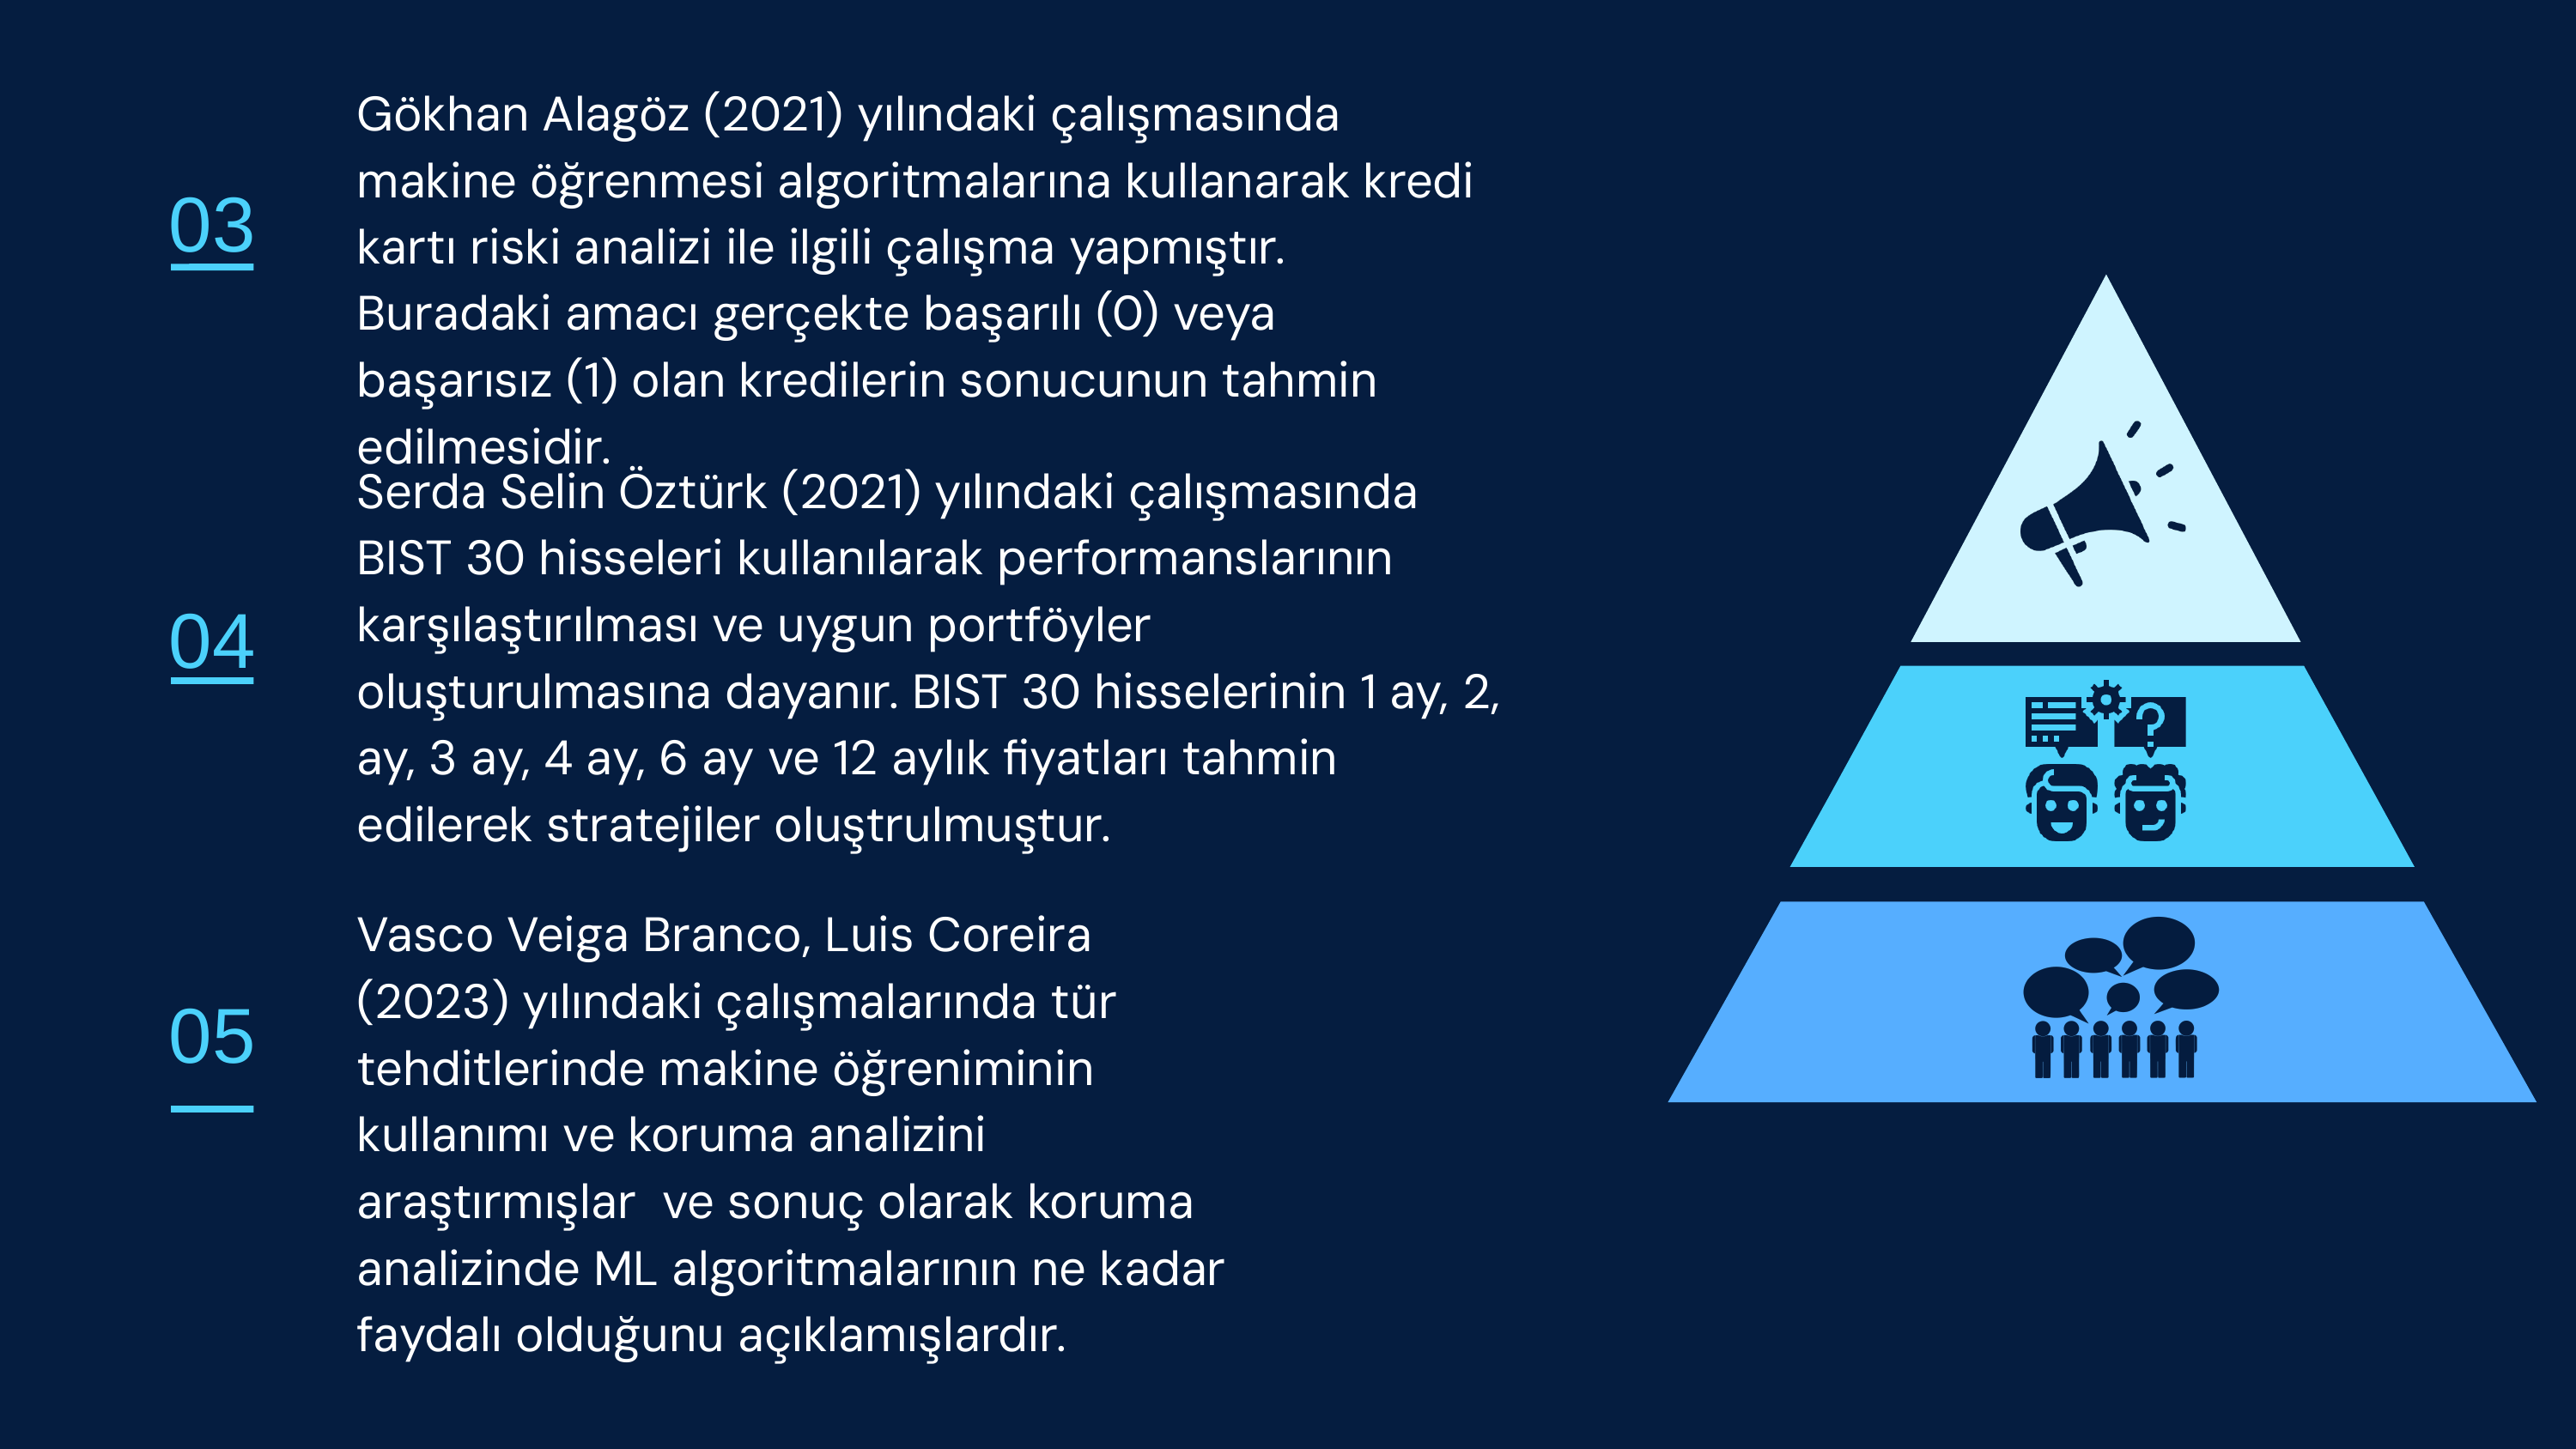

Gökhan Alagöz (2021) yılındaki çalışmasında makine öğrenmesi algoritmalarına kullanarak kredi kartı riski analizi ile ilgili çalışma yapmıştır. Buradaki amacı gerçekte başarılı (0) veya başarısız (1) olan kredilerin sonucunun tahmin edilmesidir.
03

Serda Selin Öztürk (2021) yılındaki çalışmasında BIST 30 hisseleri kullanılarak performanslarının karşılaştırılması ve uygun portföyler oluşturulmasına dayanır. BIST 30 hisselerinin 1 ay, 2, ay, 3 ay, 4 ay, 6 ay ve 12 aylık fiyatları tahmin edilerek stratejiler oluştrulmuştur.
04

Vasco Veiga Branco, Luis Coreira (2023) yılındaki çalışmalarında tür tehditlerinde makine öğreniminin kullanımı ve koruma analizini araştırmışlar  ve sonuç olarak koruma analizinde ML algoritmalarının ne kadar faydalı olduğunu açıklamışlardır.

05